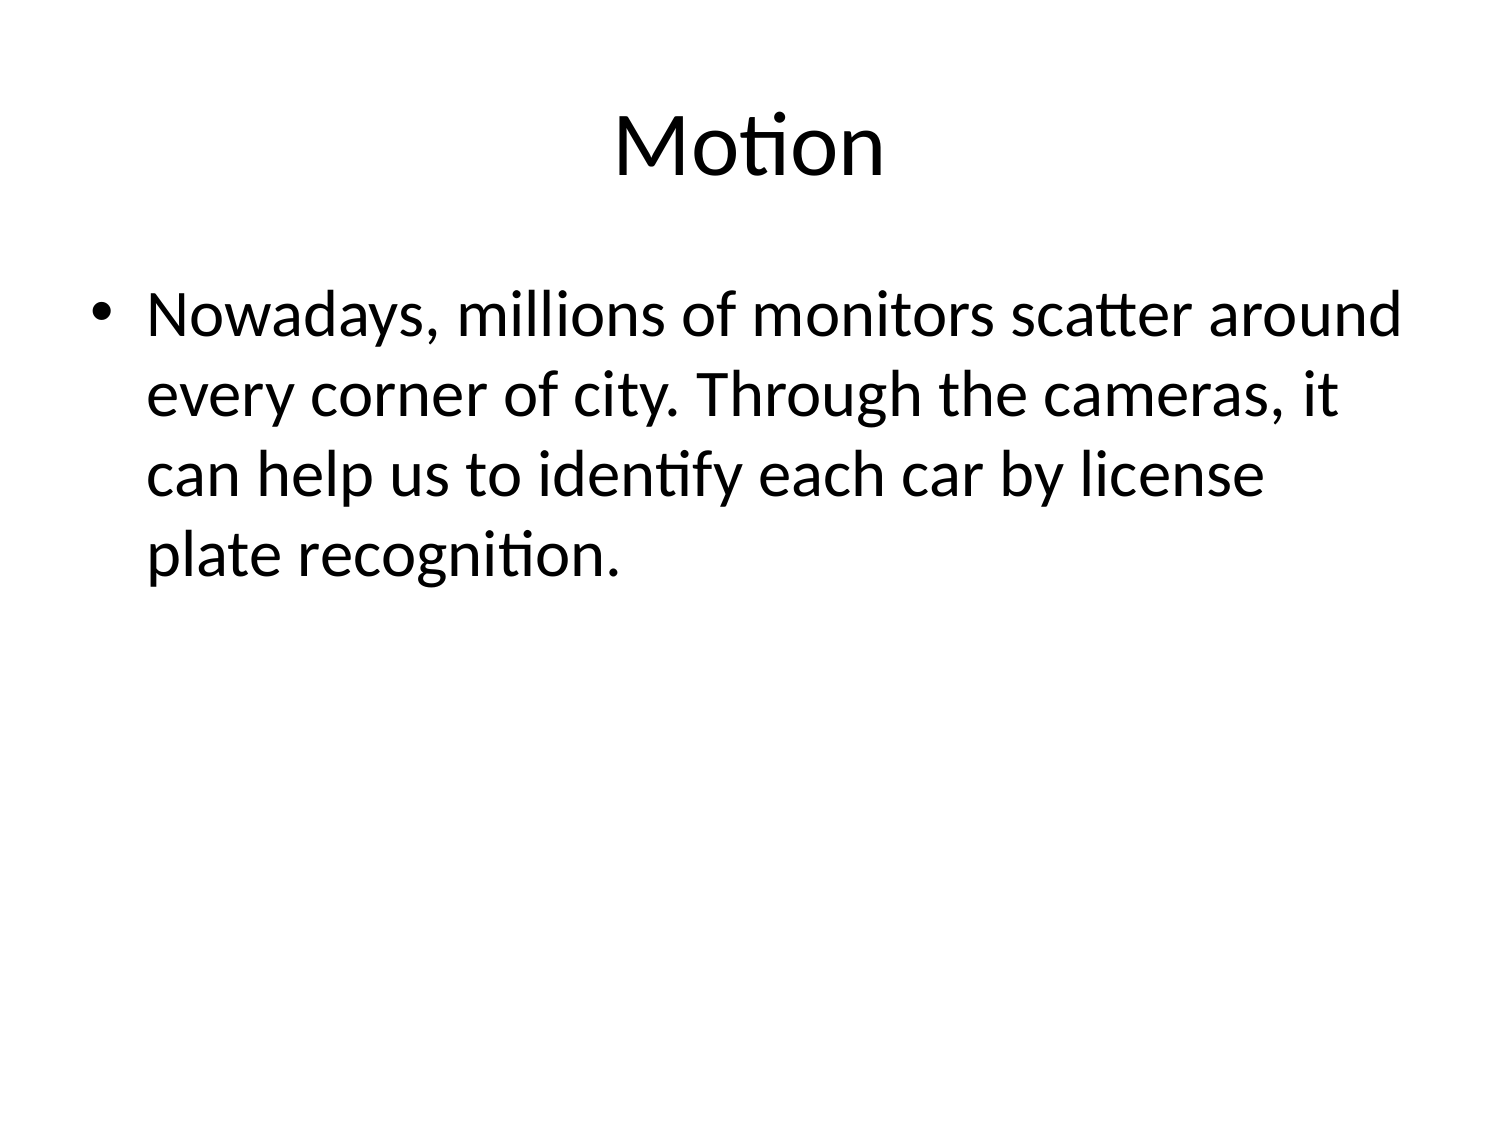

# Motion
Nowadays, millions of monitors scatter around every corner of city. Through the cameras, it can help us to identify each car by license plate recognition.